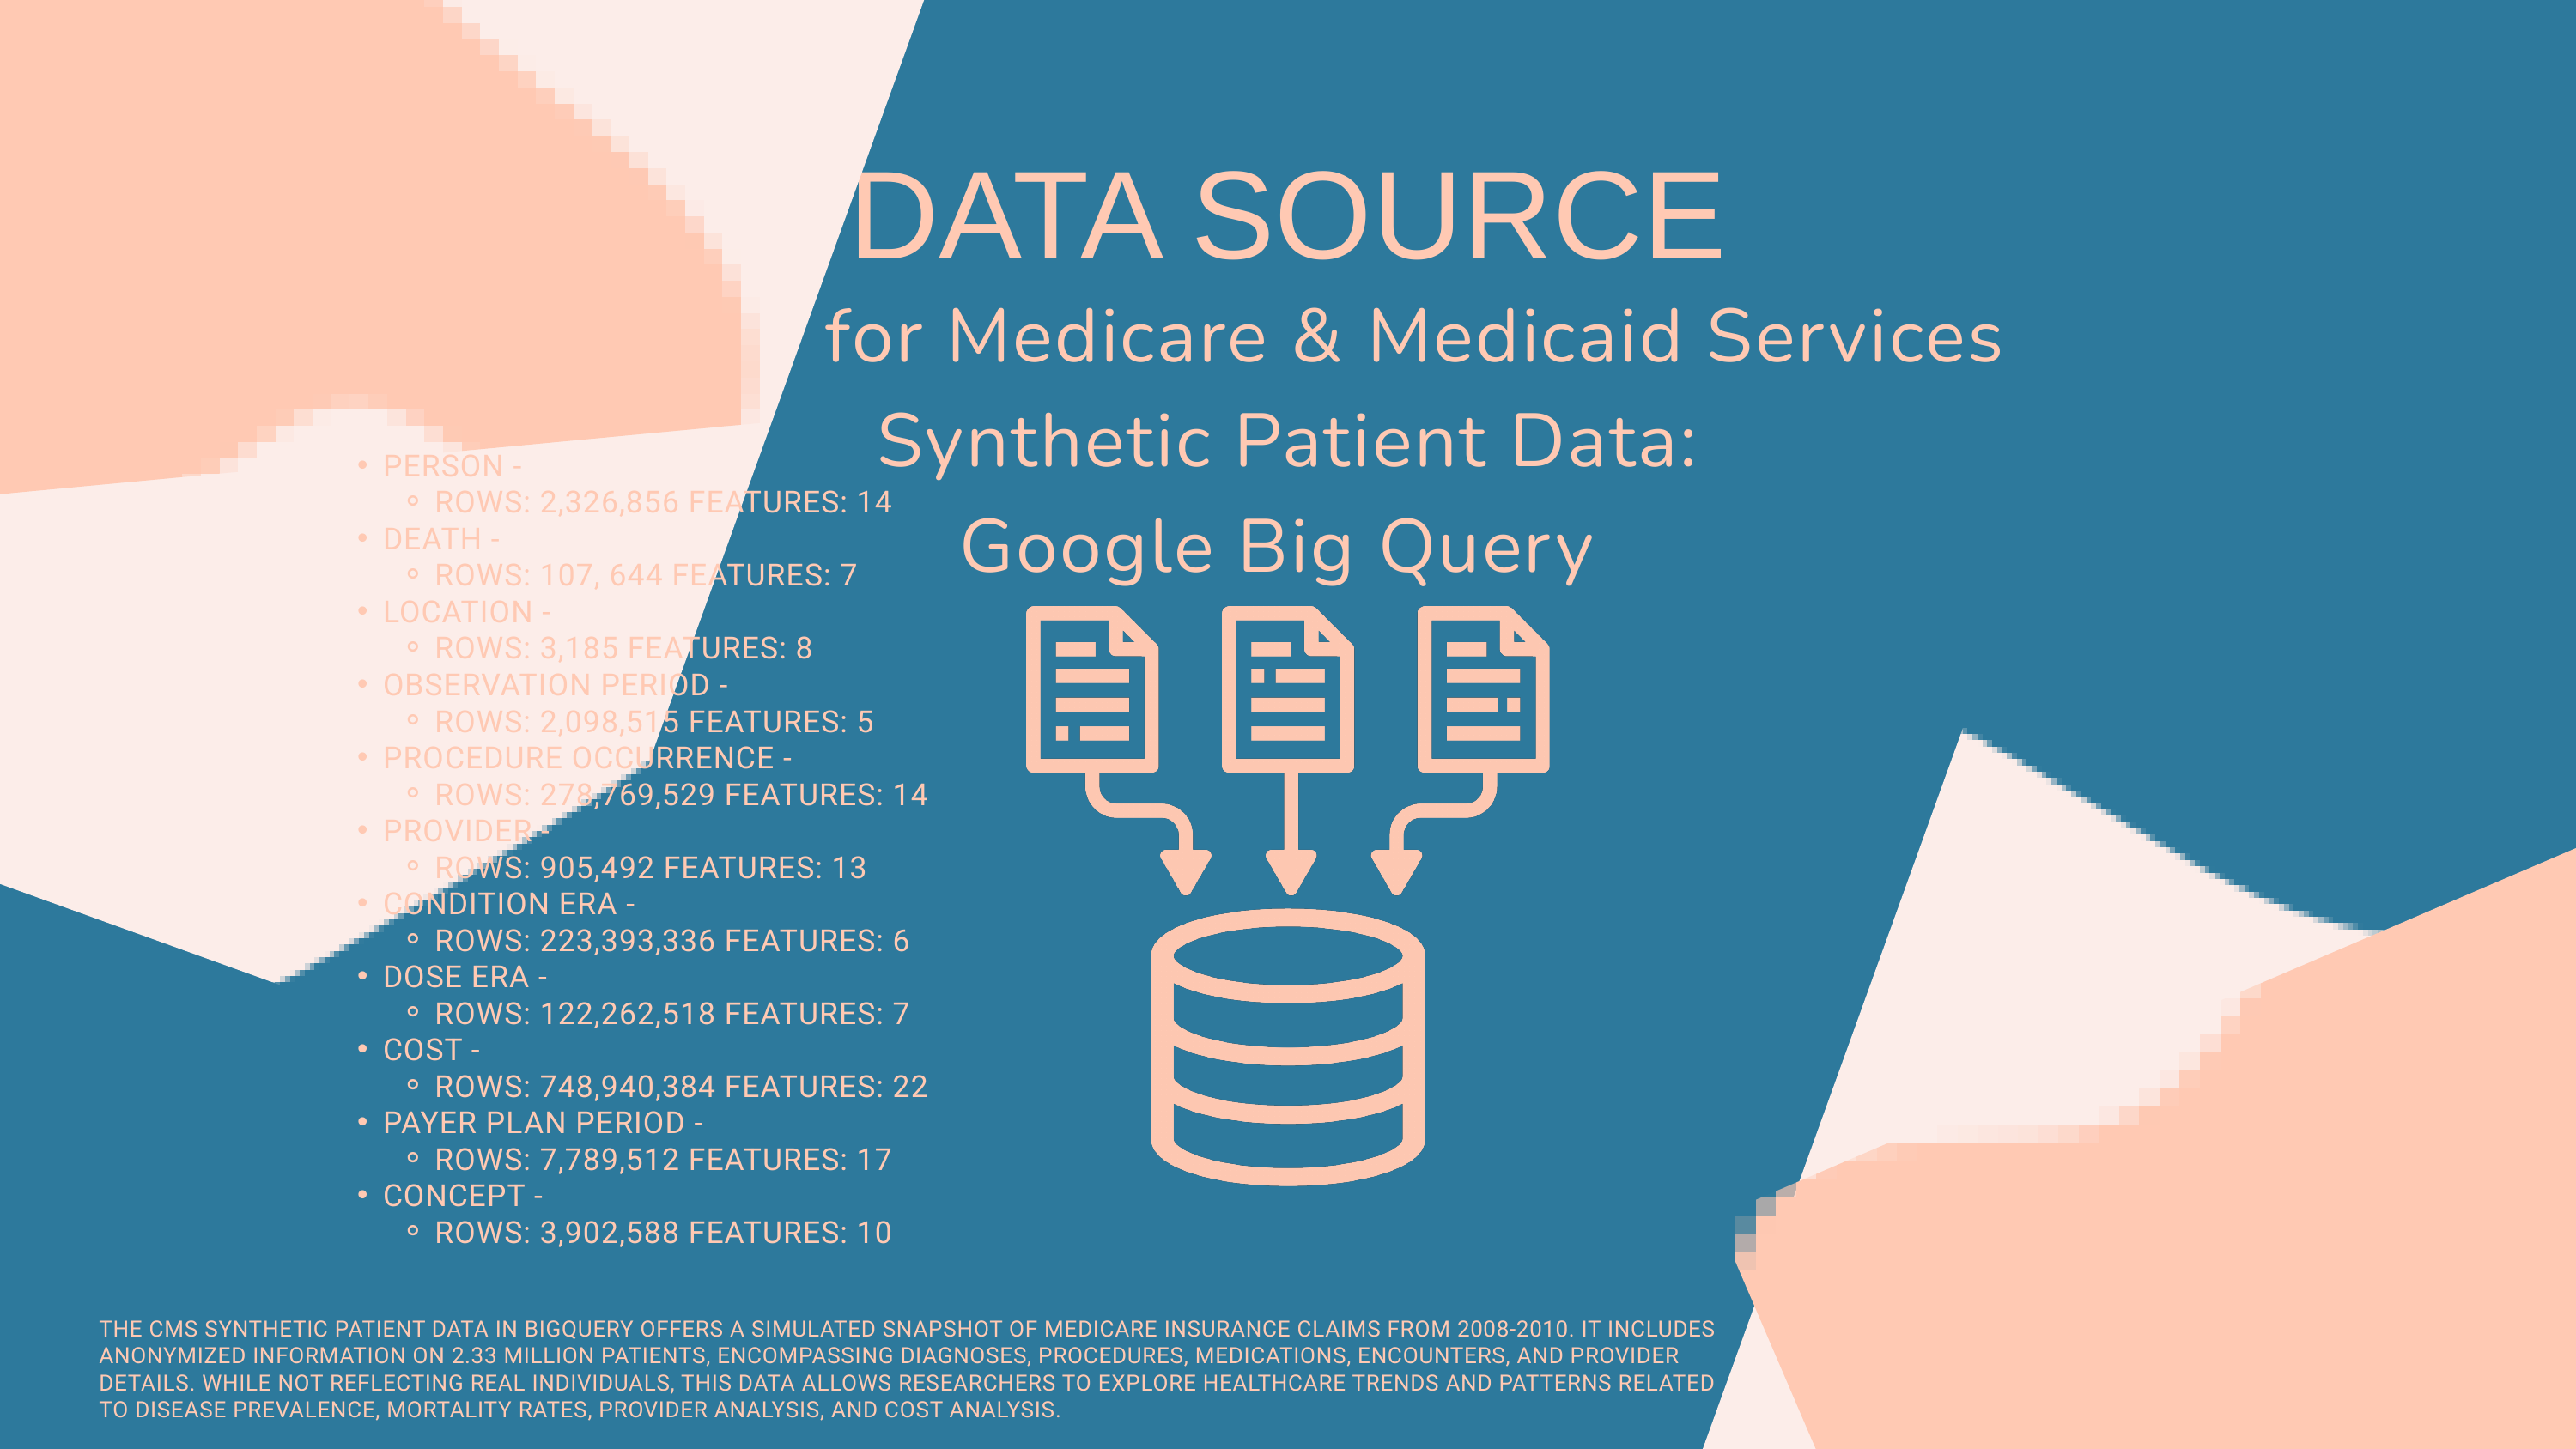

DATA SOURCE
Center for Medicare & Medicaid Services Synthetic Patient Data:
Google Big Query

PERSON -
ROWS: 2,326,856 FEATURES: 14
DEATH -
ROWS: 107, 644 FEATURES: 7
LOCATION -
ROWS: 3,185 FEATURES: 8
OBSERVATION PERIOD -
ROWS: 2,098,515 FEATURES: 5
PROCEDURE OCCURRENCE -
ROWS: 278,769,529 FEATURES: 14
PROVIDER -
ROWS: 905,492 FEATURES: 13
CONDITION ERA -
ROWS: 223,393,336 FEATURES: 6
DOSE ERA -
ROWS: 122,262,518 FEATURES: 7
COST -
ROWS: 748,940,384 FEATURES: 22
PAYER PLAN PERIOD -
ROWS: 7,789,512 FEATURES: 17
CONCEPT -
ROWS: 3,902,588 FEATURES: 10

THE CMS SYNTHETIC PATIENT DATA IN BIGQUERY OFFERS A SIMULATED SNAPSHOT OF MEDICARE INSURANCE CLAIMS FROM 2008-2010. IT INCLUDES ANONYMIZED INFORMATION ON 2.33 MILLION PATIENTS, ENCOMPASSING DIAGNOSES, PROCEDURES, MEDICATIONS, ENCOUNTERS, AND PROVIDER DETAILS. WHILE NOT REFLECTING REAL INDIVIDUALS, THIS DATA ALLOWS RESEARCHERS TO EXPLORE HEALTHCARE TRENDS AND PATTERNS RELATED TO DISEASE PREVALENCE, MORTALITY RATES, PROVIDER ANALYSIS, AND COST ANALYSIS.